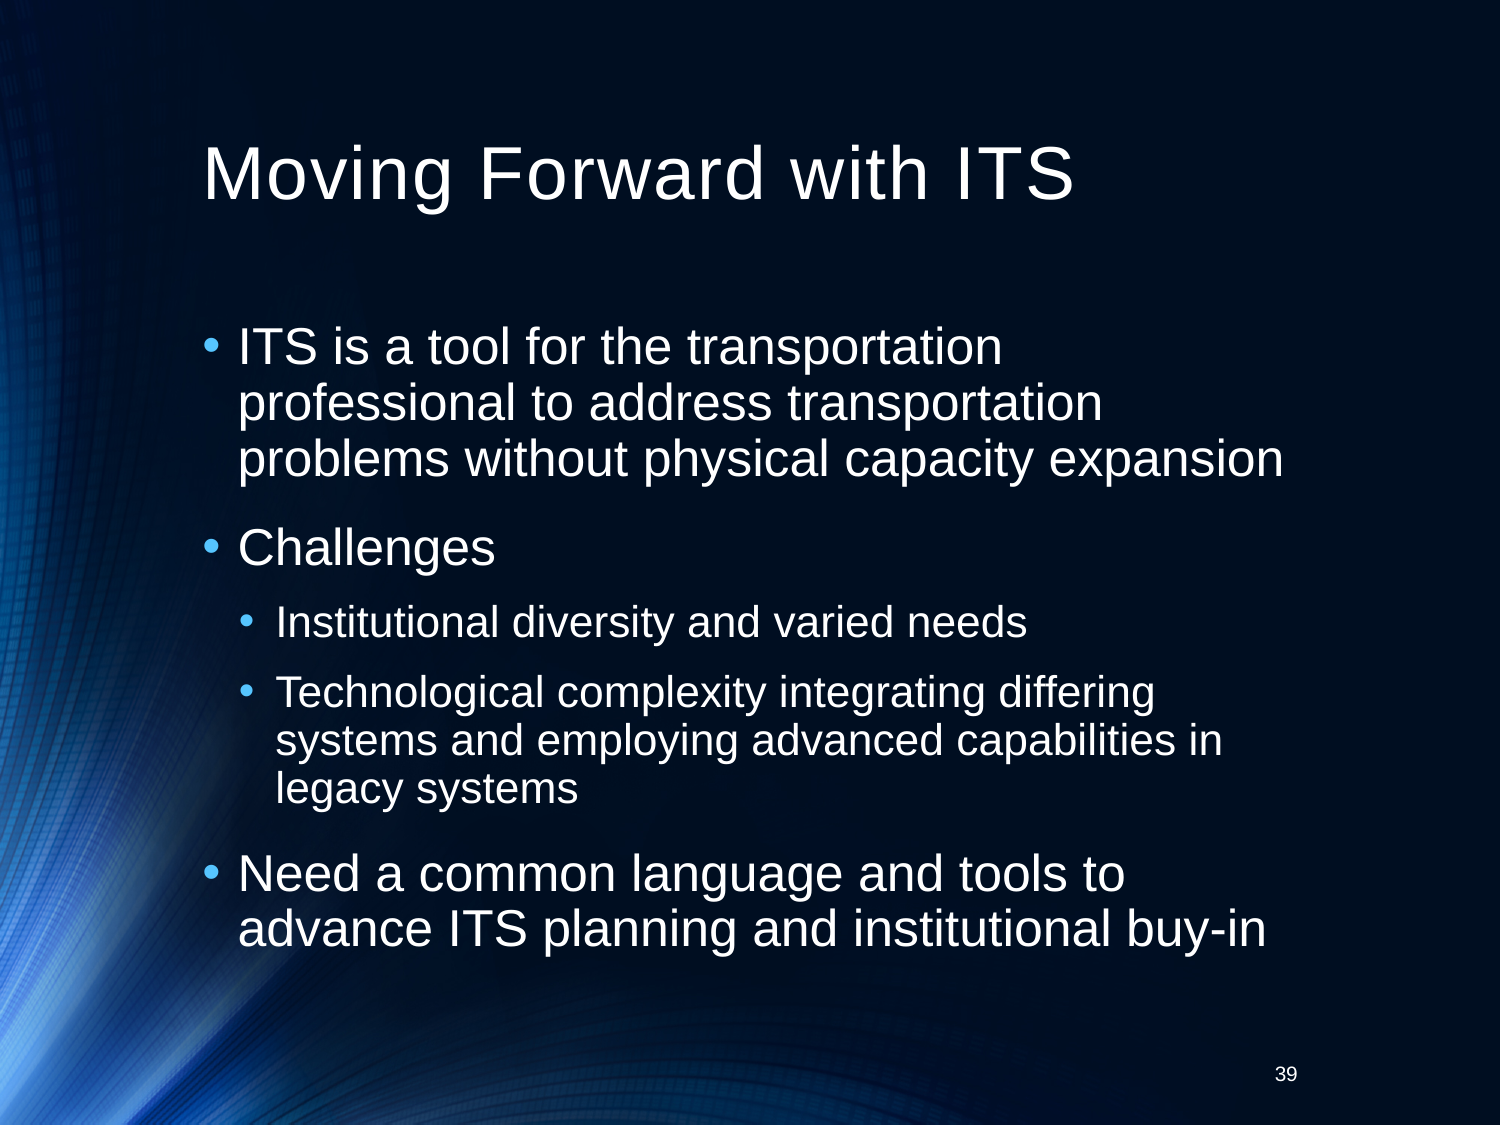

# Moving Forward with ITS
ITS is a tool for the transportation professional to address transportation problems without physical capacity expansion
Challenges
Institutional diversity and varied needs
Technological complexity integrating differing systems and employing advanced capabilities in legacy systems
Need a common language and tools to advance ITS planning and institutional buy-in
39